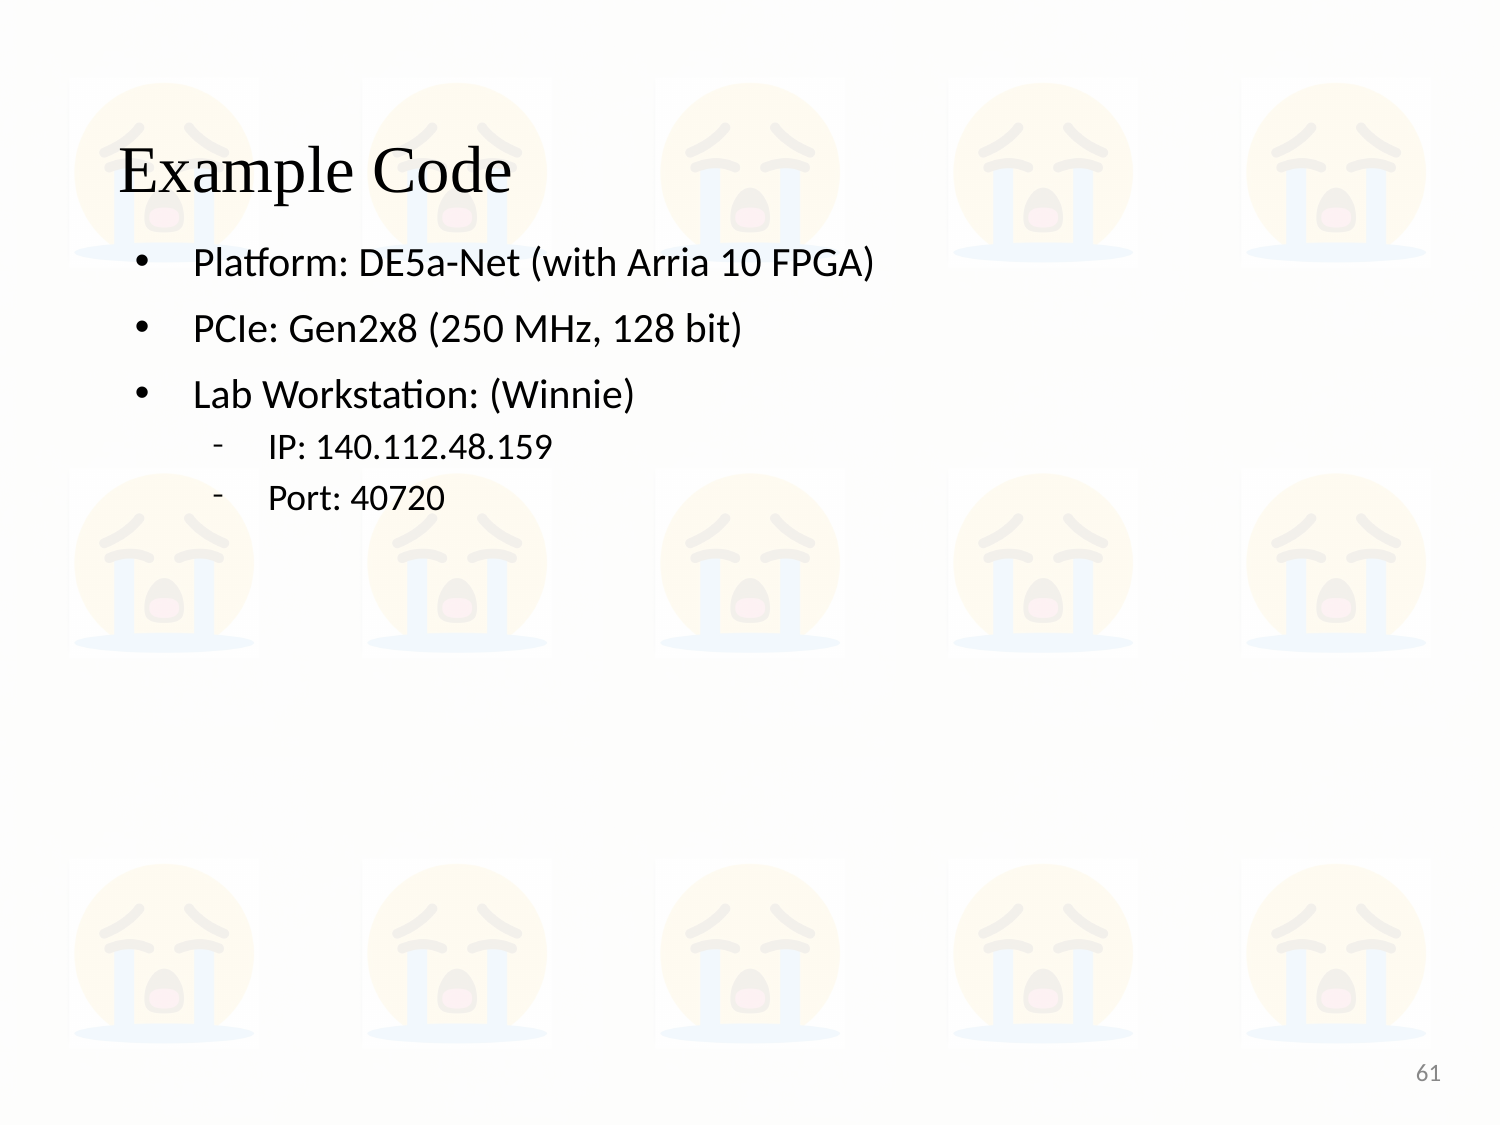

# Example Code
Platform: DE5a-Net (with Arria 10 FPGA)
PCIe: Gen2x8 (250 MHz, 128 bit)
Lab Workstation: (Winnie)
IP: 140.112.48.159
Port: 40720

61